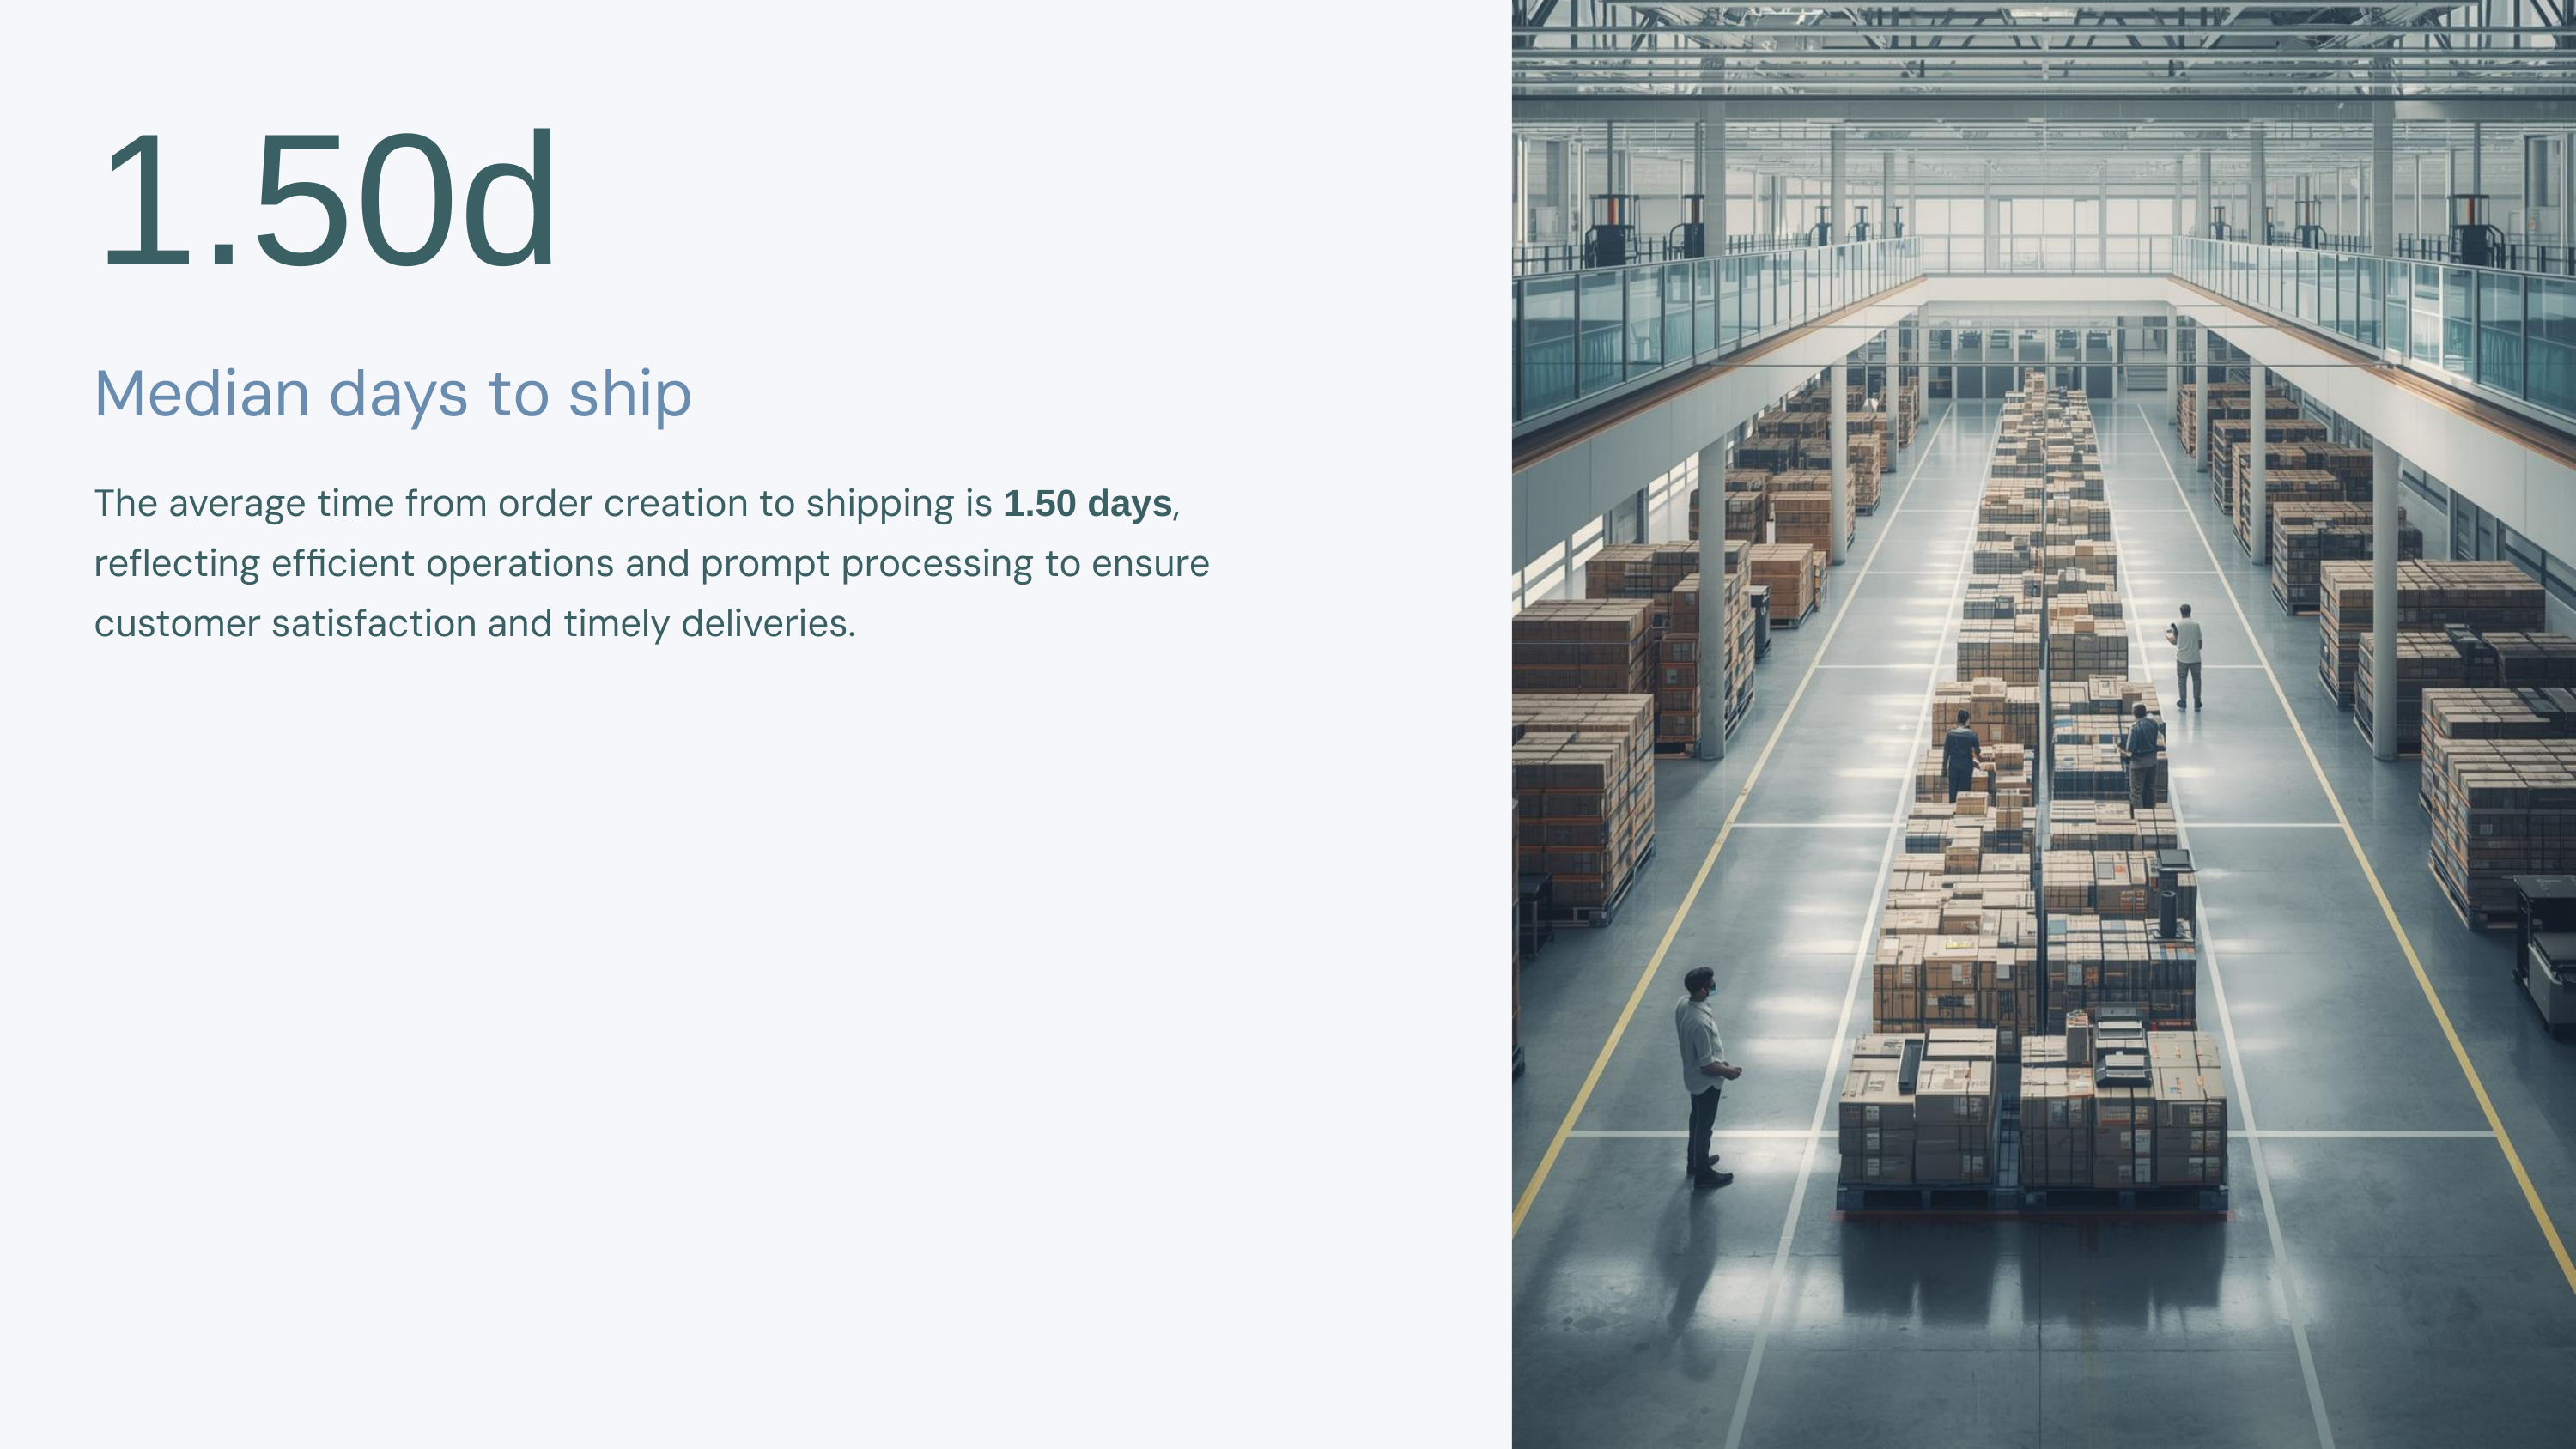

1.50d
Median days to ship
The average time from order creation to shipping is 1.50 days, reflecting efficient operations and prompt processing to ensure customer satisfaction and timely deliveries.